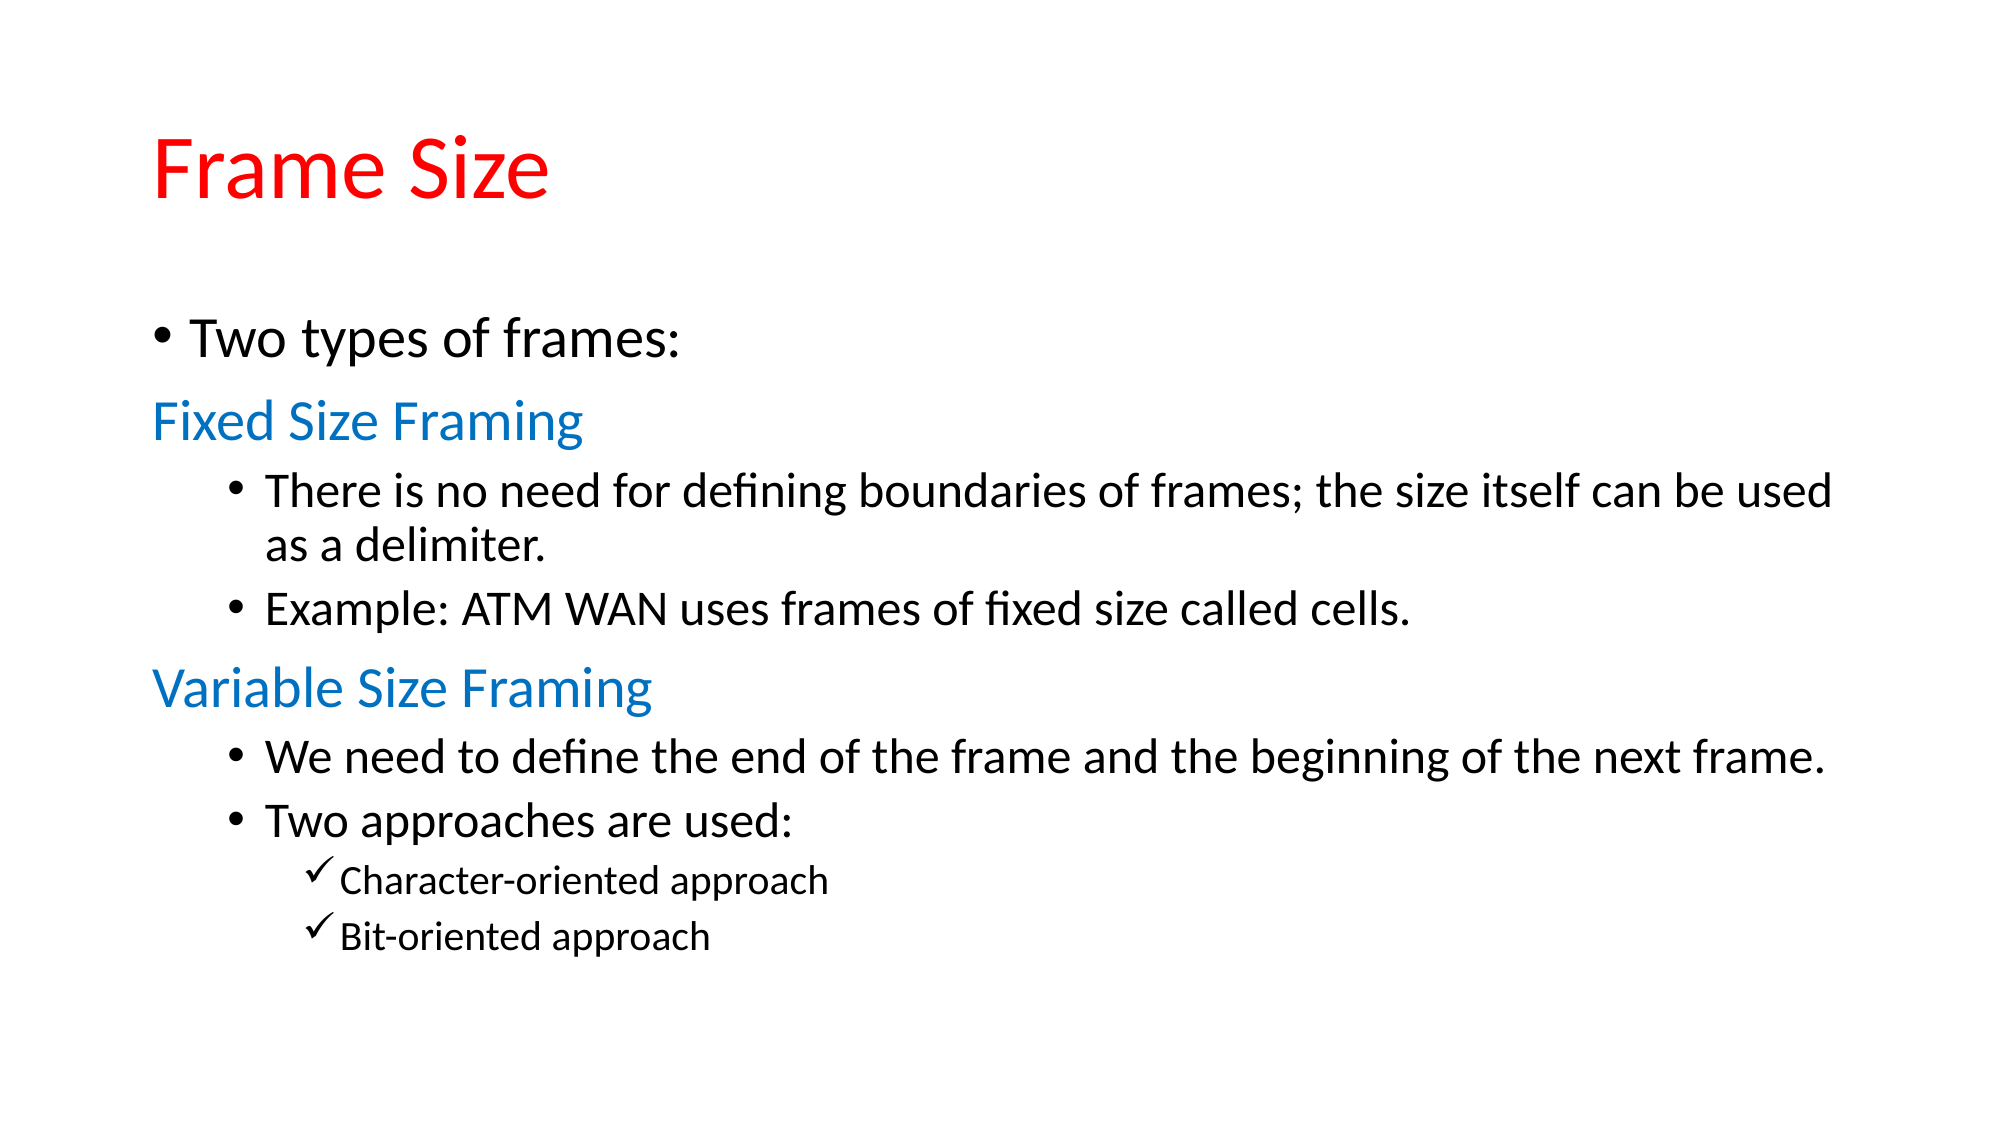

# Frame Size
Two types of frames:
Fixed Size Framing
There is no need for defining boundaries of frames; the size itself can be used as a delimiter.
Example: ATM WAN uses frames of fixed size called cells.
Variable Size Framing
We need to define the end of the frame and the beginning of the next frame.
Two approaches are used:
Character-oriented approach
Bit-oriented approach